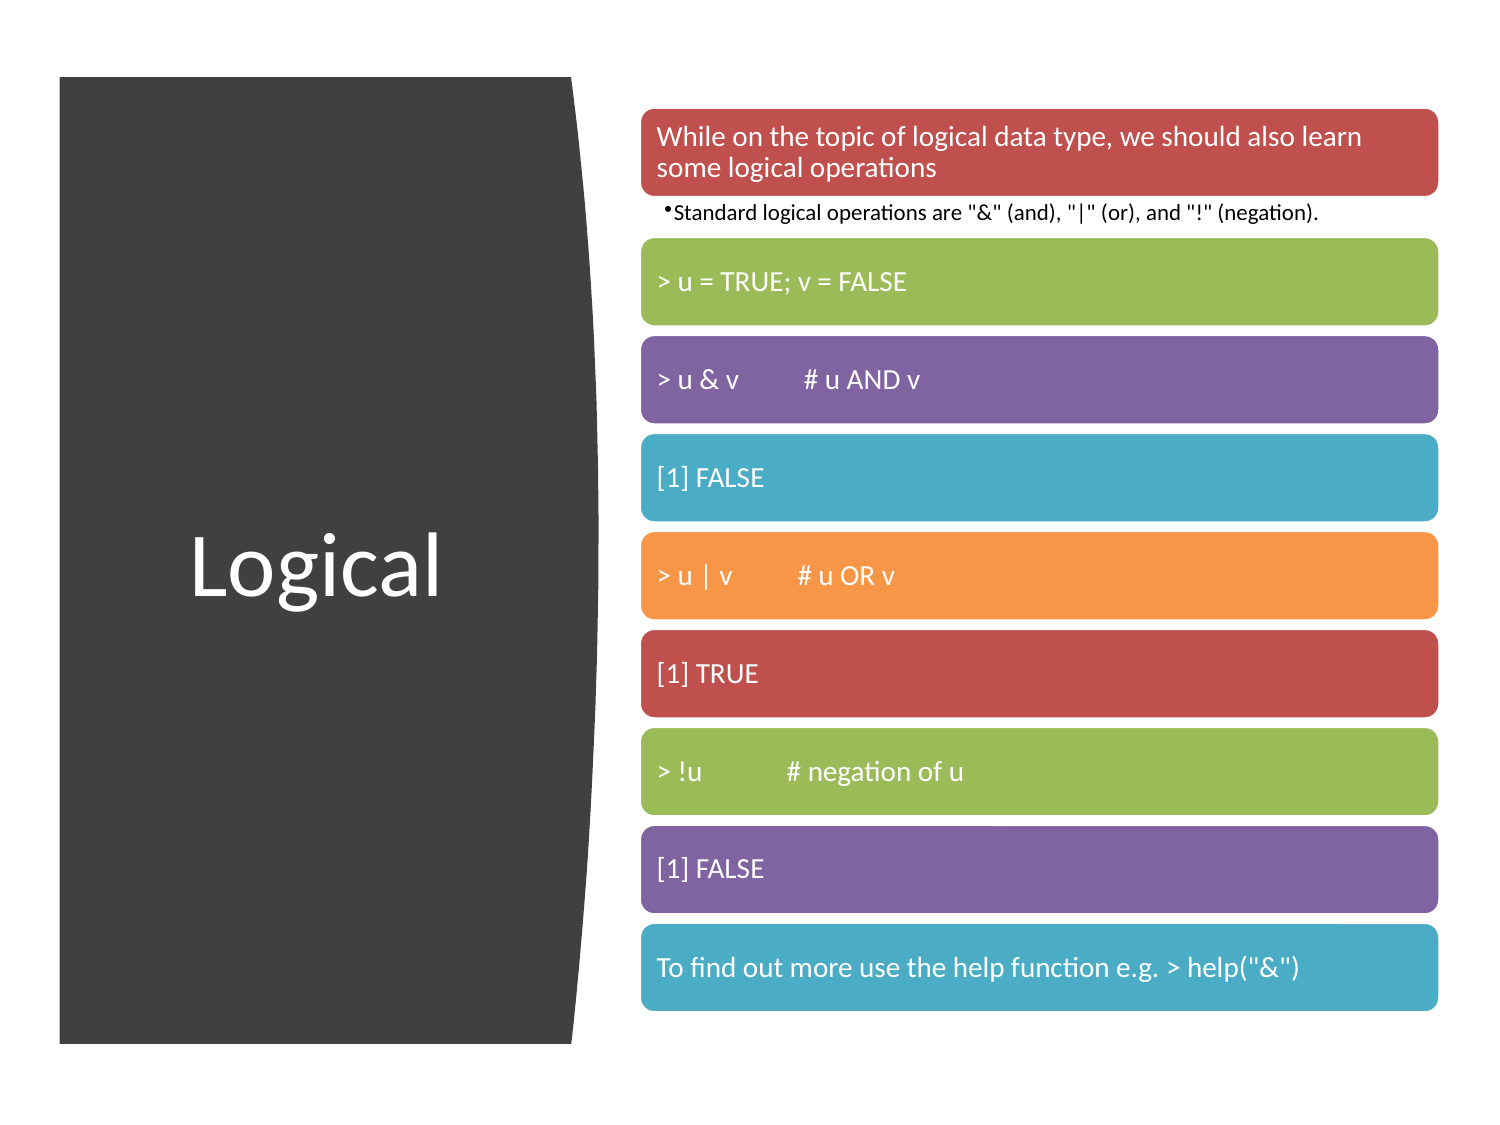

While on the topic of logical data type, we should also learn some logical operations
Standard logical operations are "&" (and), "|" (or), and "!" (negation).
> u = TRUE; v = FALSE
> u & v          # u AND v
[1] FALSE
> u | v          # u OR v
[1] TRUE
> !u             # negation of u
[1] FALSE
To find out more use the help function e.g. > help("&")

# Logical